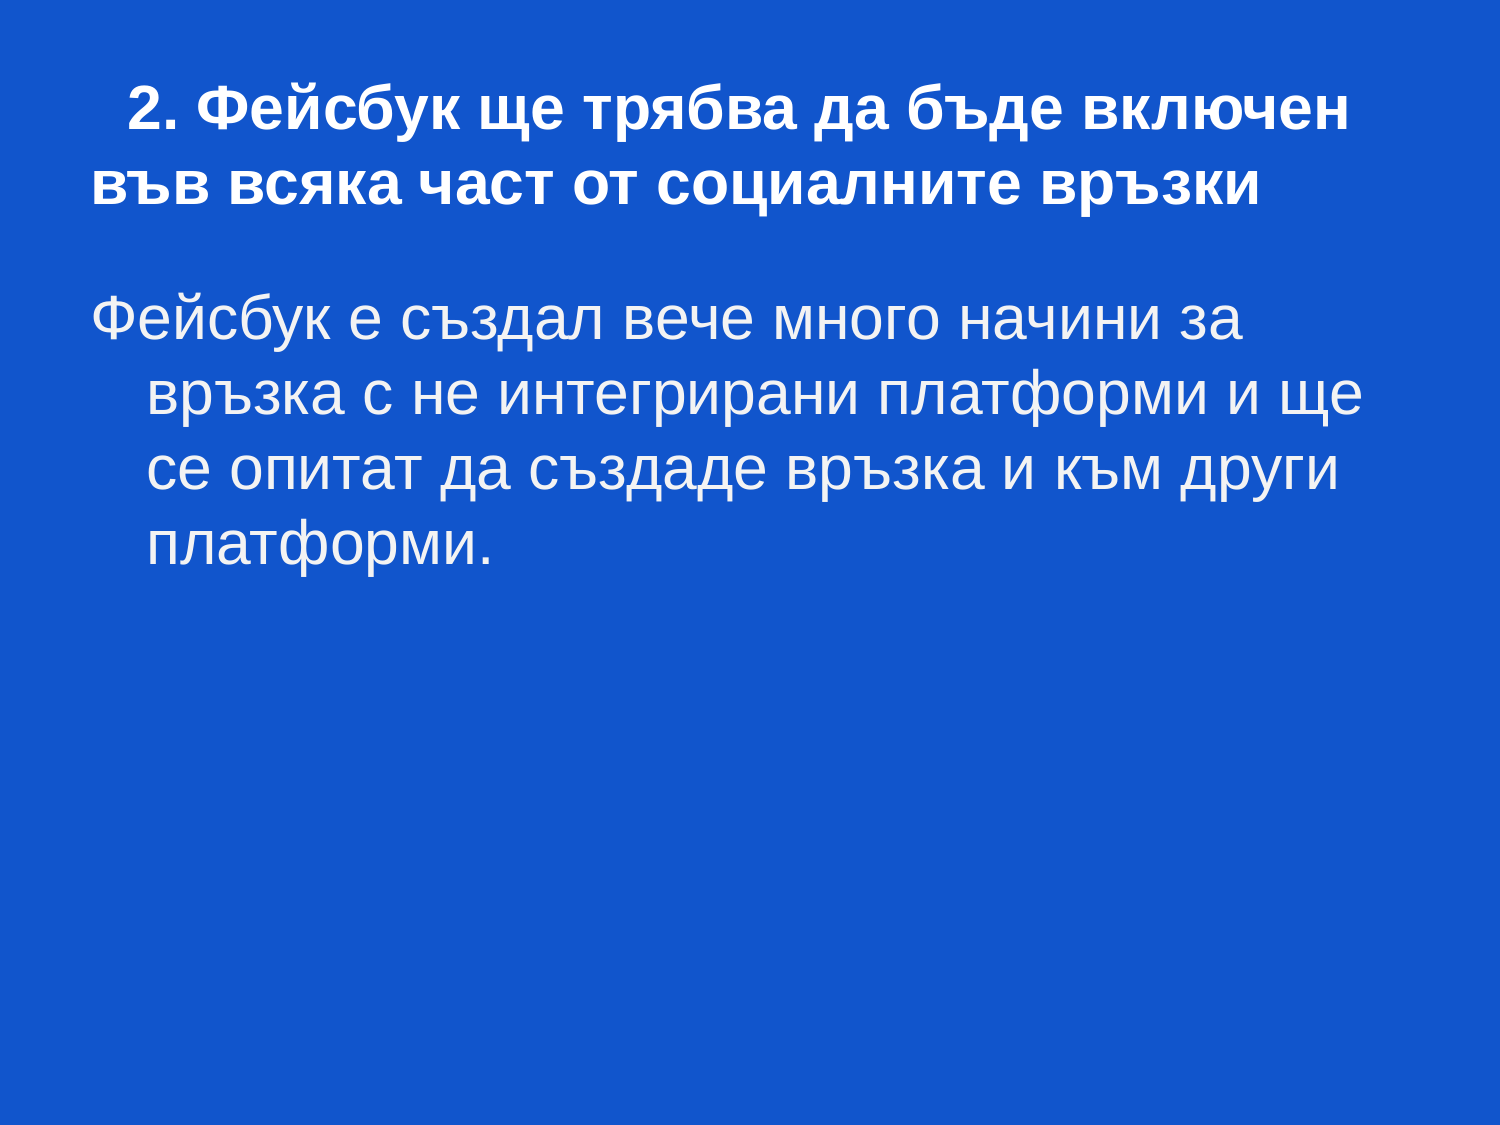

# 2. Фейсбук ще трябва да бъде включен във всяка част от социалните връзки
Фейсбук е създал вече много начини за връзка с не интегрирани платформи и ще се опитат да създаде връзка и към други платформи.